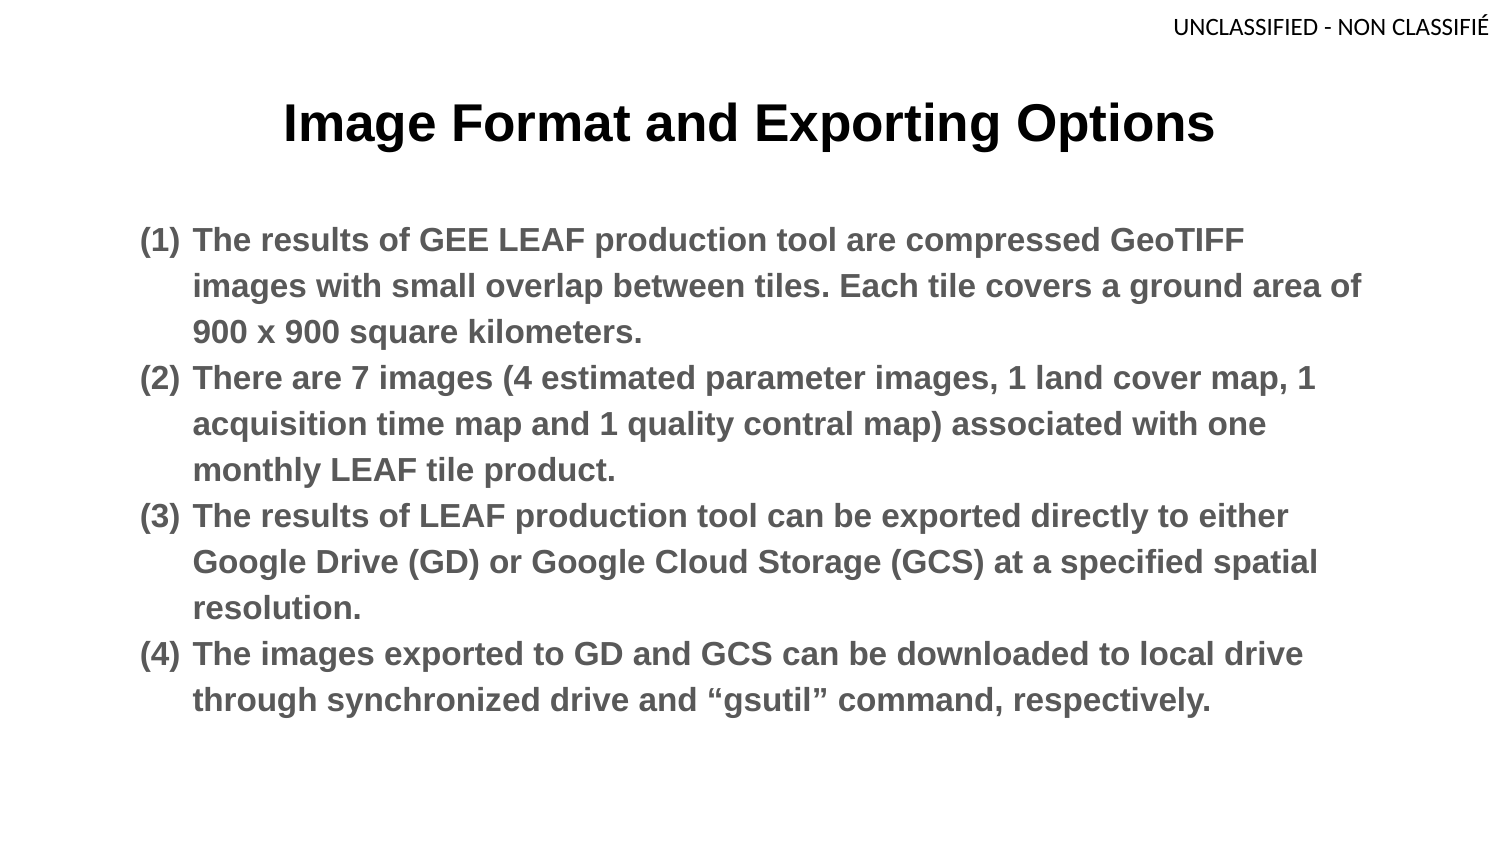

# Image Format and Exporting Options
The results of GEE LEAF production tool are compressed GeoTIFF images with small overlap between tiles. Each tile covers a ground area of 900 x 900 square kilometers.
There are 7 images (4 estimated parameter images, 1 land cover map, 1 acquisition time map and 1 quality contral map) associated with one monthly LEAF tile product.
The results of LEAF production tool can be exported directly to either Google Drive (GD) or Google Cloud Storage (GCS) at a specified spatial resolution.
The images exported to GD and GCS can be downloaded to local drive through synchronized drive and “gsutil” command, respectively.